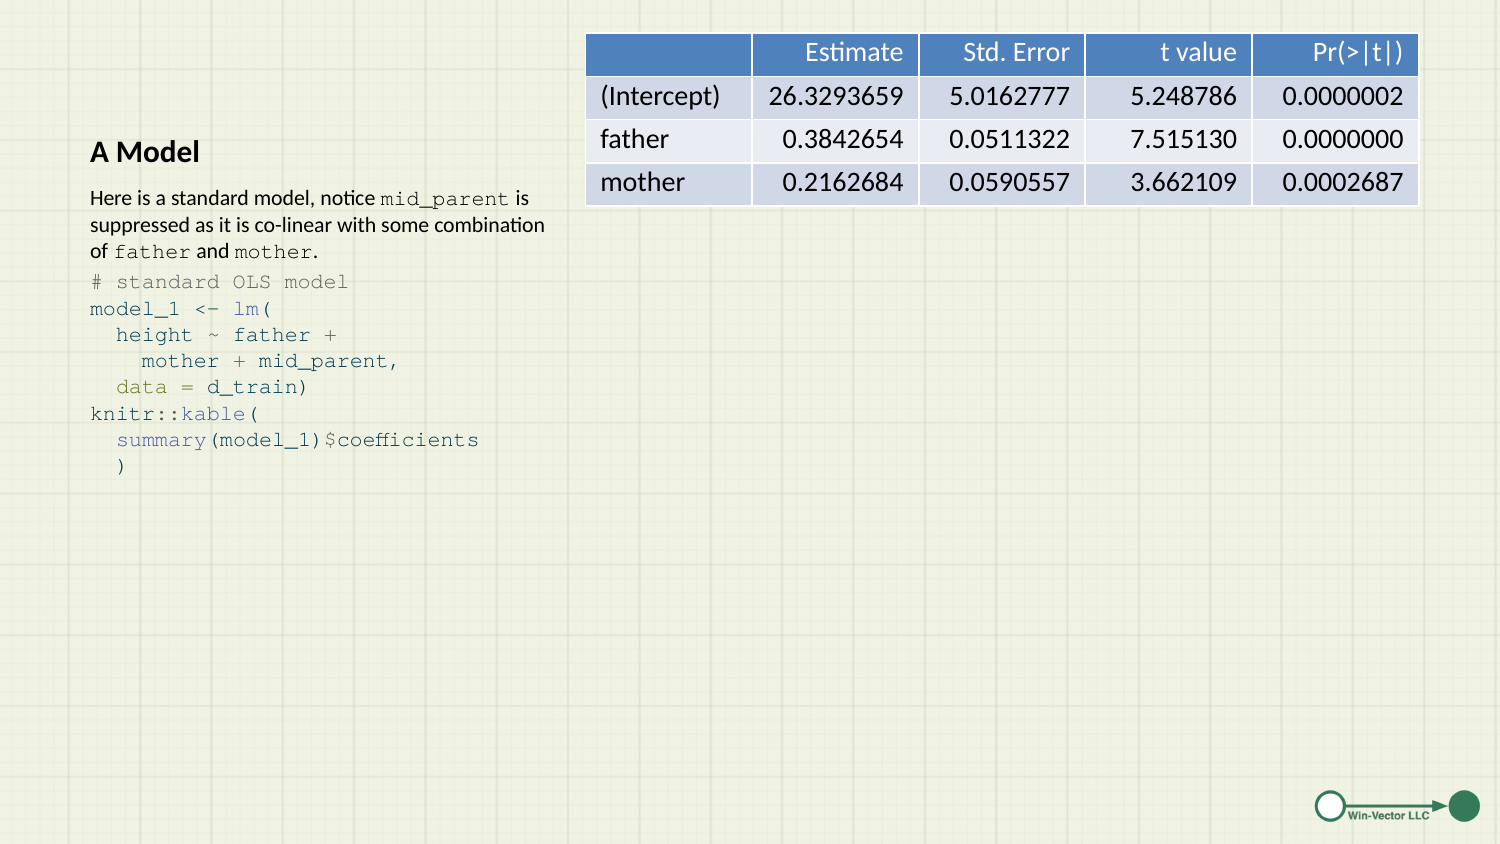

|  | Estimate | Std. Error | t value | Pr(>|t|) |
| --- | --- | --- | --- | --- |
| (Intercept) | 26.3293659 | 5.0162777 | 5.248786 | 0.0000002 |
| father | 0.3842654 | 0.0511322 | 7.515130 | 0.0000000 |
| mother | 0.2162684 | 0.0590557 | 3.662109 | 0.0002687 |
# A Model
Here is a standard model, notice mid_parent is suppressed as it is co-linear with some combination of father and mother.
# standard OLS model model_1 <- lm( height ~ father + mother + mid_parent, data = d_train) knitr::kable( summary(model_1)$coefficients )